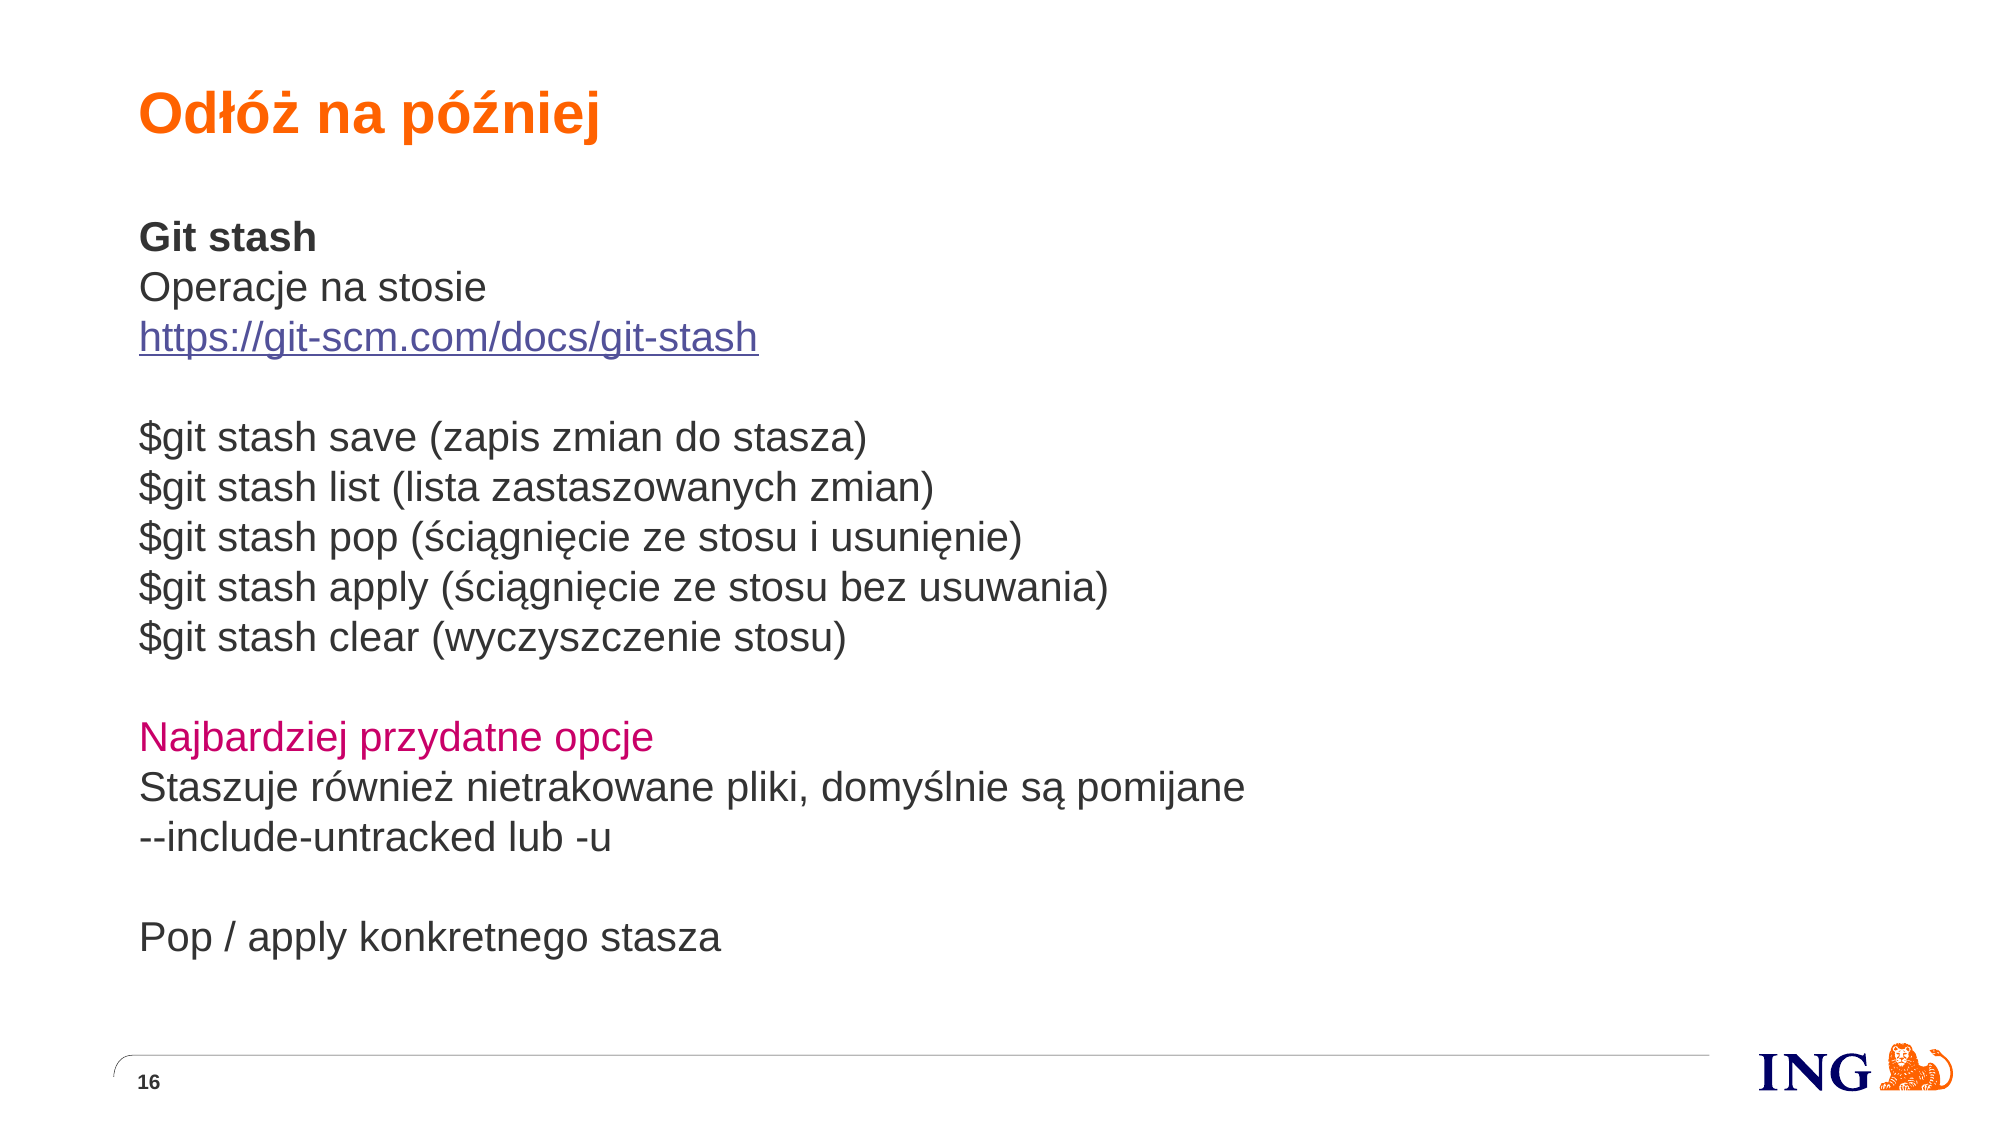

# Odłóż na później
Git stash
Operacje na stosie
https://git-scm.com/docs/git-stash

$git stash save (zapis zmian do stasza)
$git stash list (lista zastaszowanych zmian)
$git stash pop (ściągnięcie ze stosu i usunięnie)
$git stash apply (ściągnięcie ze stosu bez usuwania)
$git stash clear (wyczyszczenie stosu)

Najbardziej przydatne opcje
Staszuje również nietrakowane pliki, domyślnie są pomijane
--include-untracked lub -u

Pop / apply konkretnego stasza

16